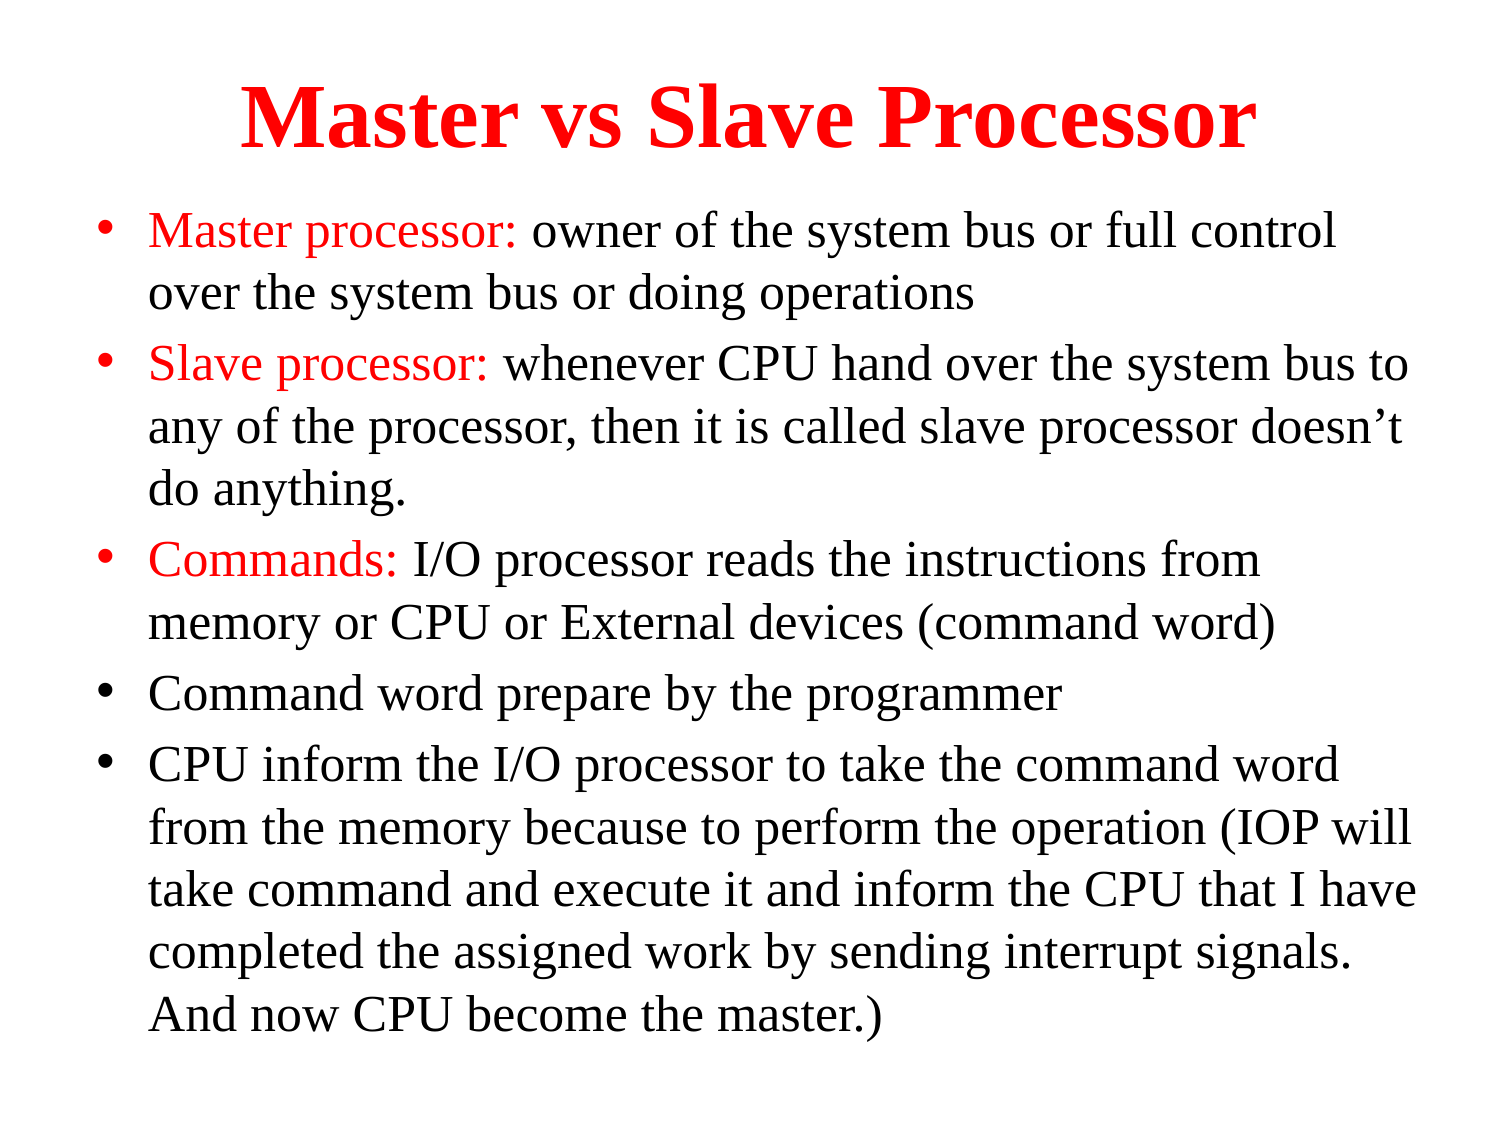

# Master vs Slave Processor
Master processor: owner of the system bus or full control over the system bus or doing operations
Slave processor: whenever CPU hand over the system bus to any of the processor, then it is called slave processor doesn’t do anything.
Commands: I/O processor reads the instructions from memory or CPU or External devices (command word)
Command word prepare by the programmer
CPU inform the I/O processor to take the command word from the memory because to perform the operation (IOP will take command and execute it and inform the CPU that I have completed the assigned work by sending interrupt signals. And now CPU become the master.)